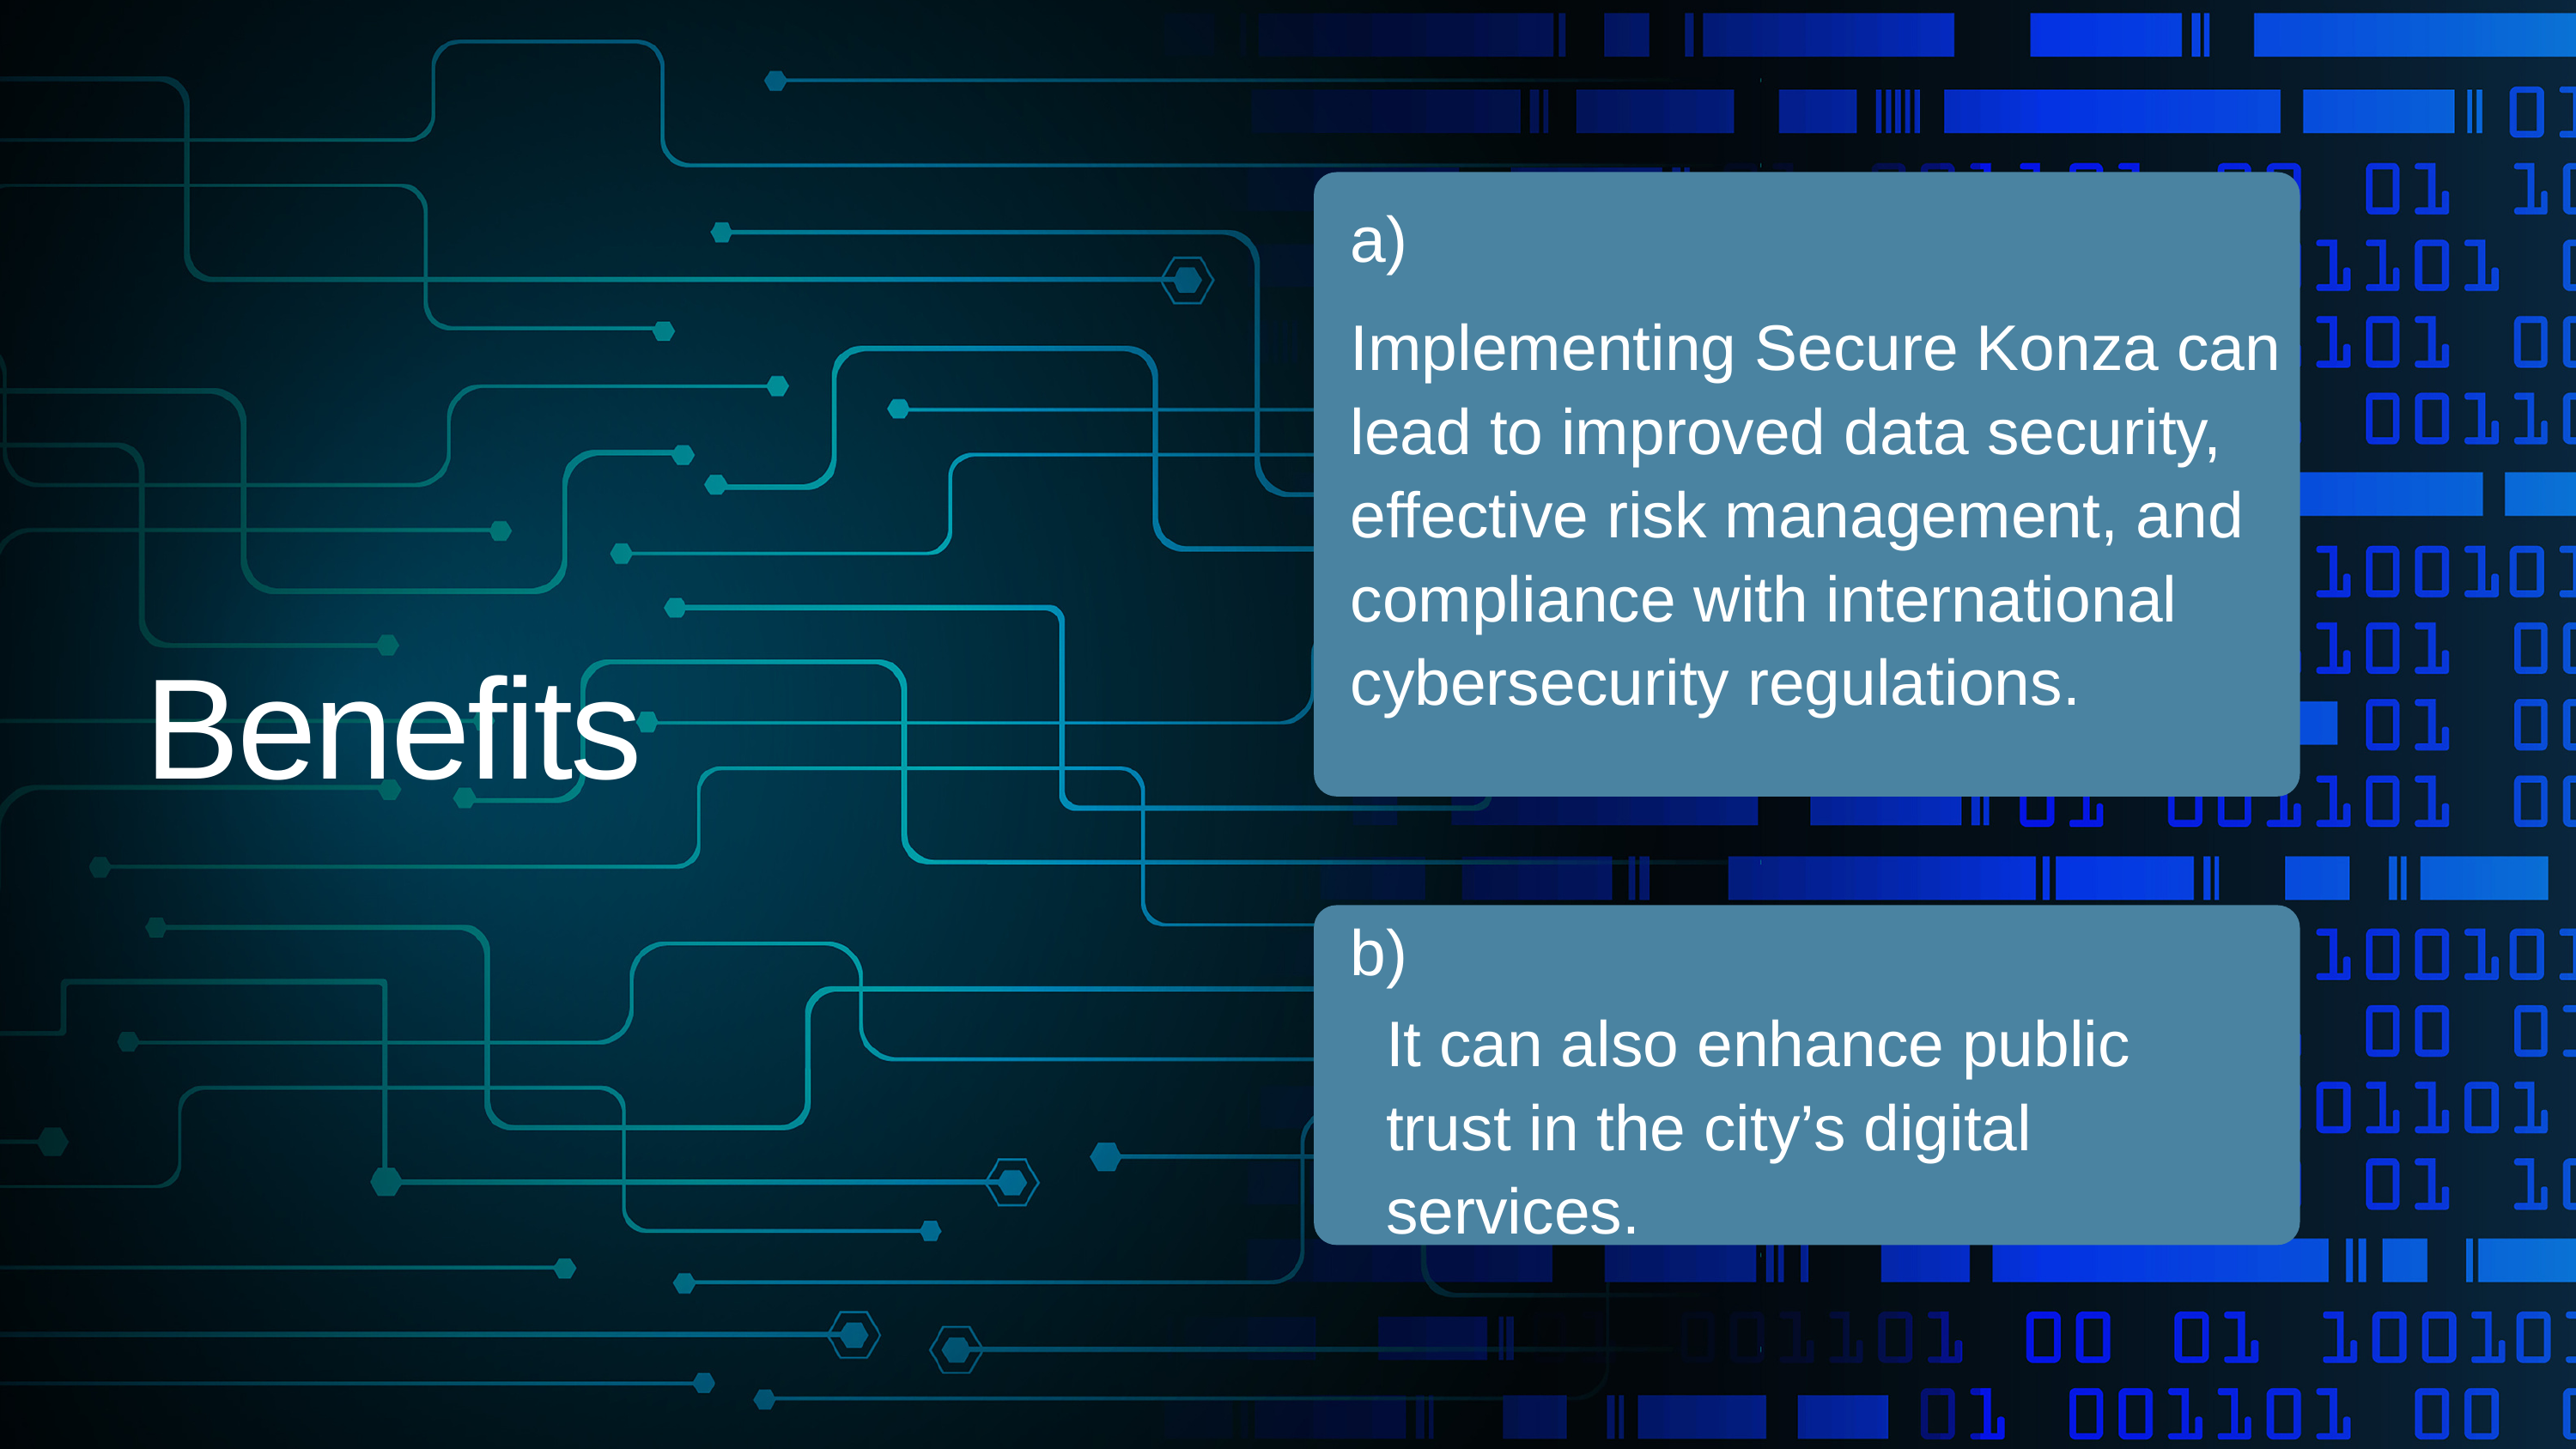

a)
Implementing Secure Konza can lead to improved data security, effective risk management, and compliance with international cybersecurity regulations.
Benefits
b)

It can also enhance public trust in the city’s digital services.